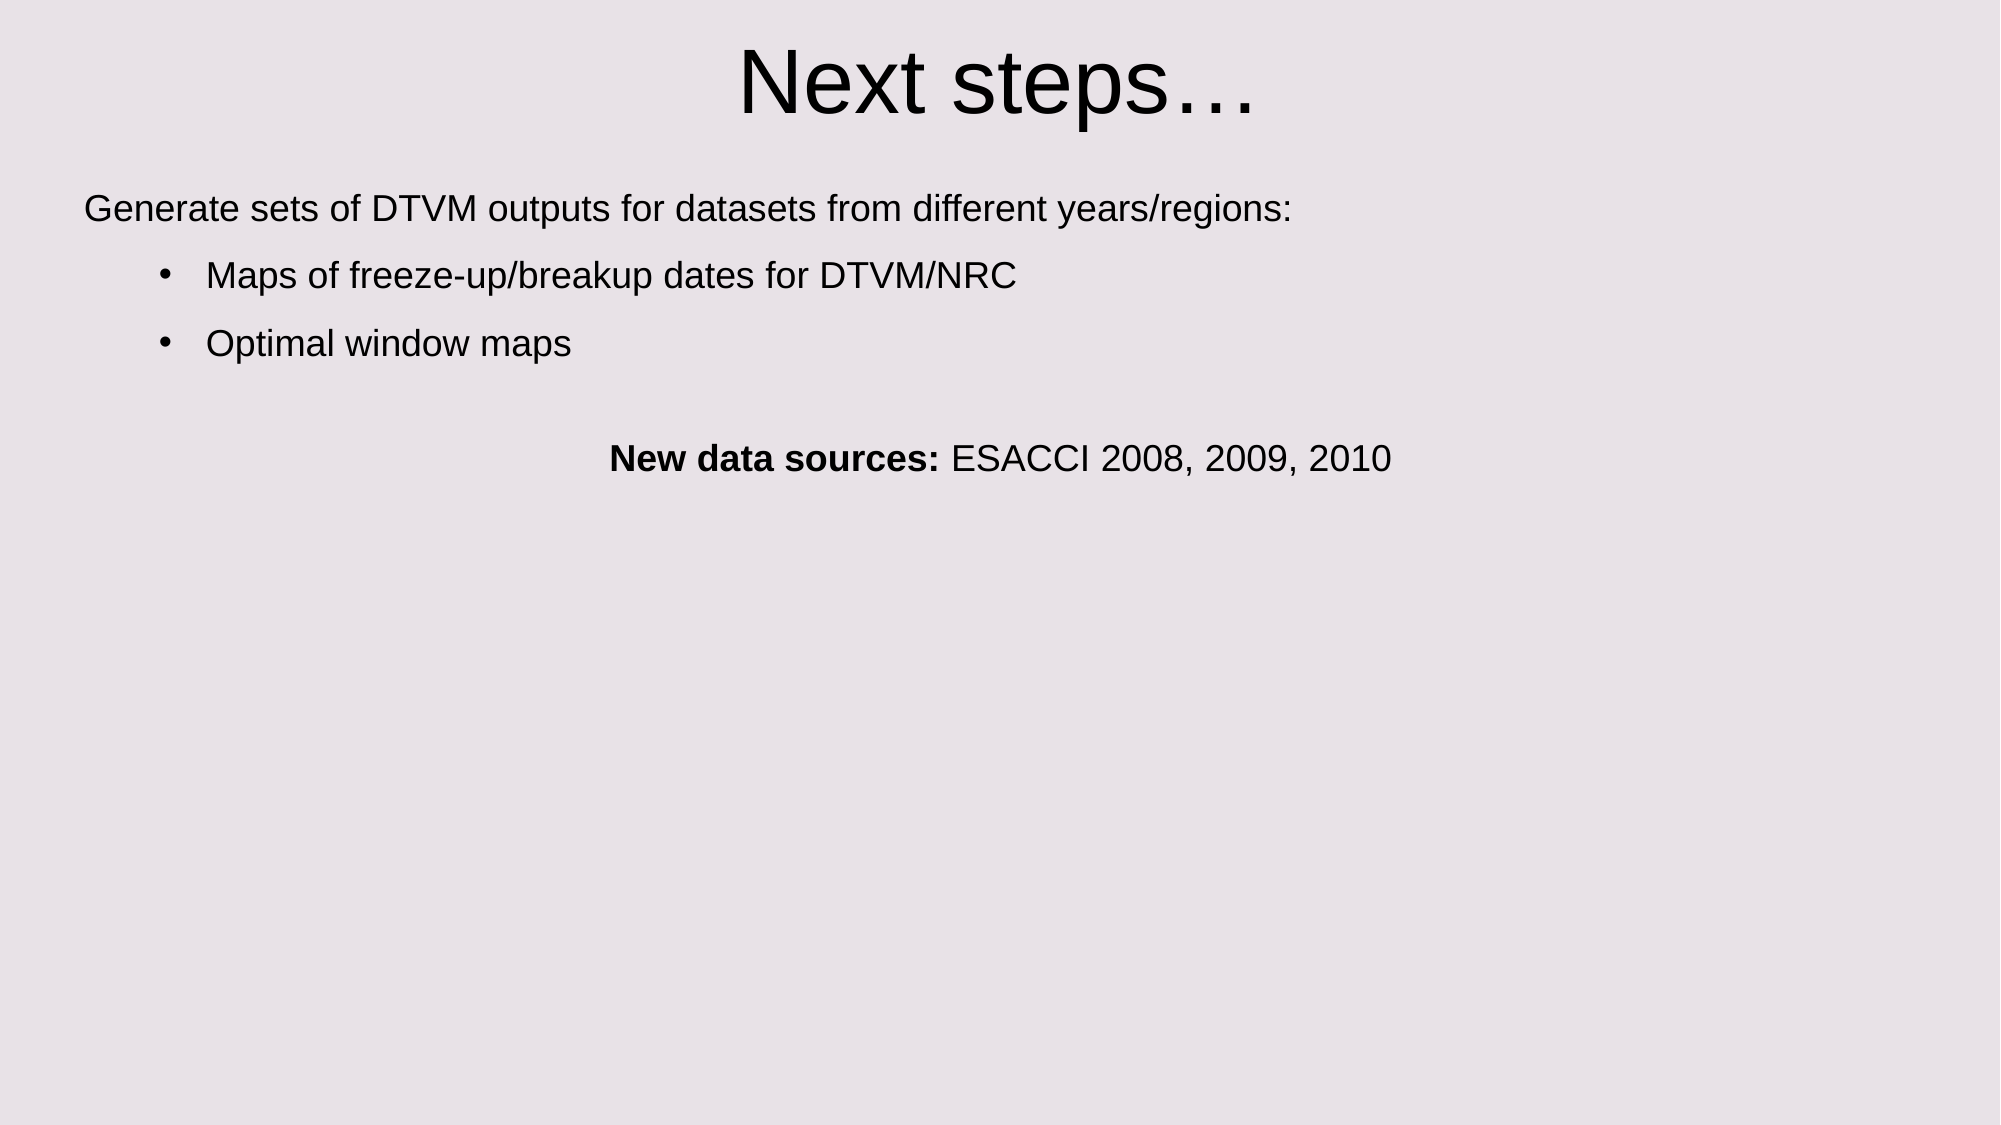

# Next steps…
Generate sets of DTVM outputs for datasets from different years/regions:
Maps of freeze-up/breakup dates for DTVM/NRC
Optimal window maps

New data sources: ESACCI 2008, 2009, 2010